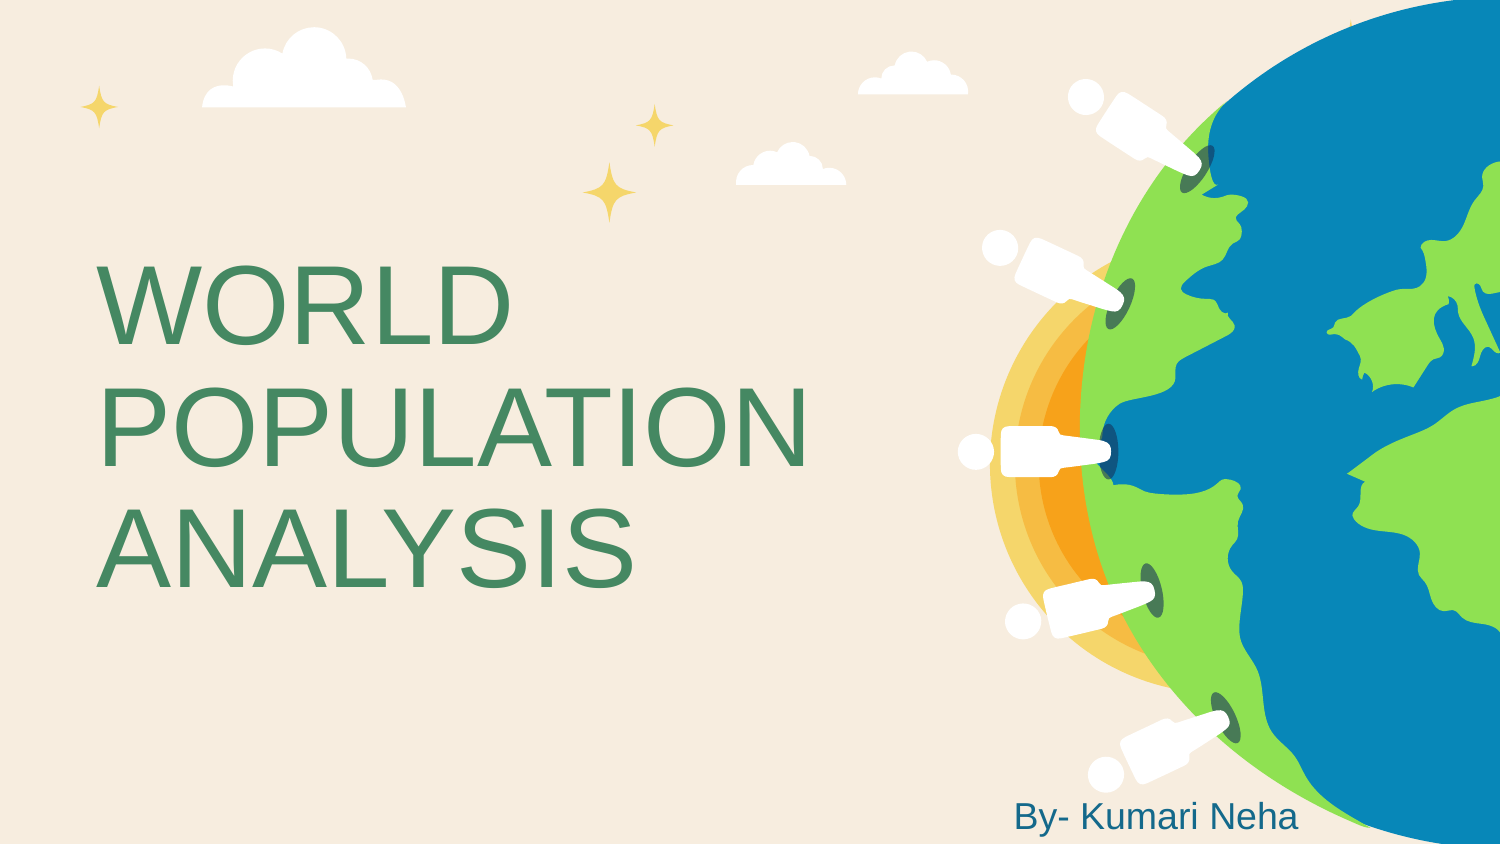

# WORLD POPULATION ANALYSIS

By- Kumari Neha